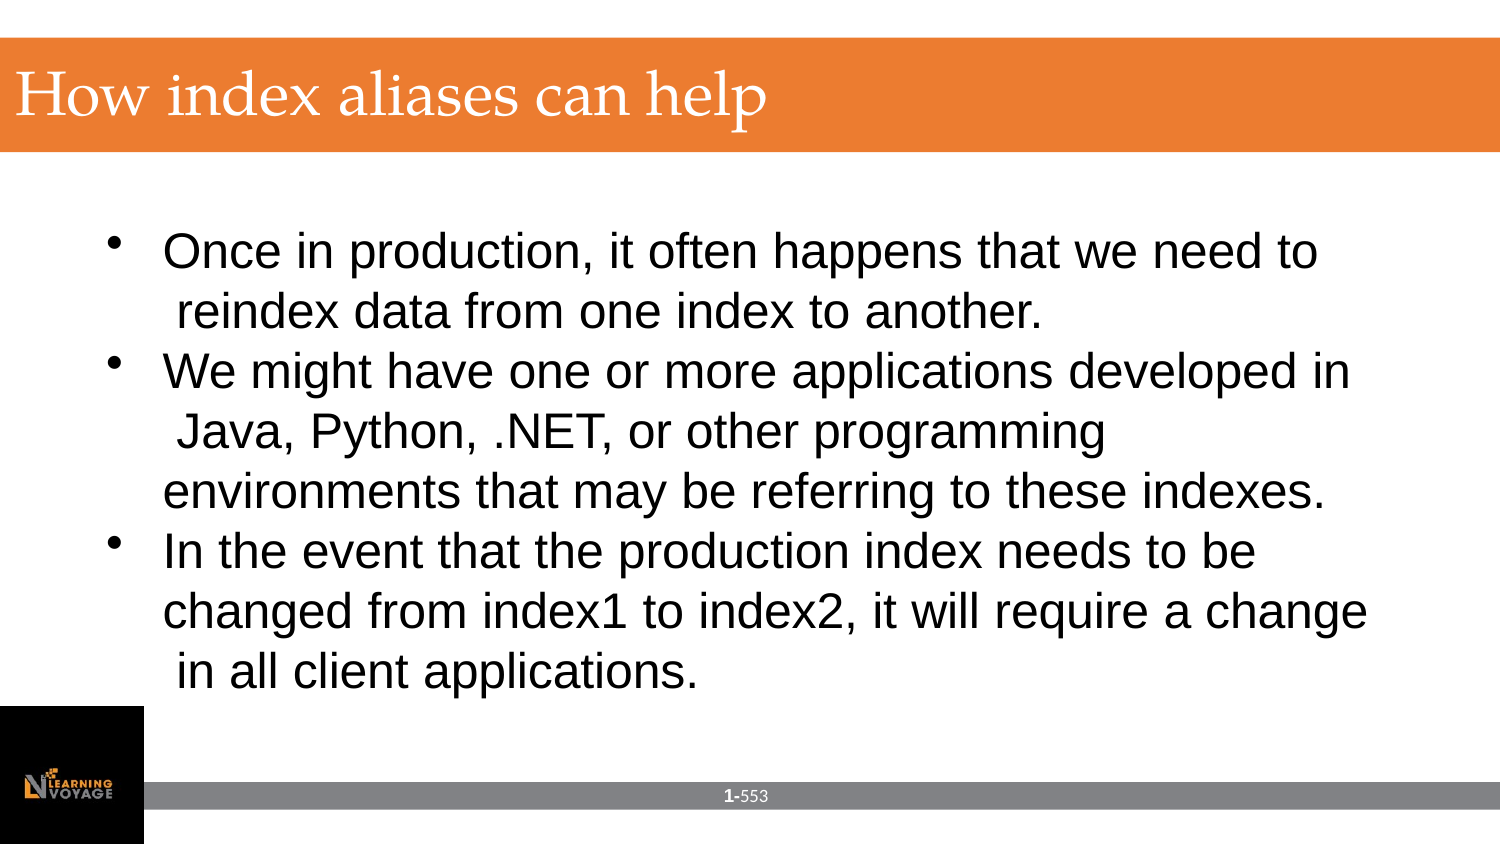

# How index aliases can help
Once in production, it often happens that we need to  reindex data from one index to another.
We might have one or more applications developed in  Java, Python, .NET, or other programming  environments that may be referring to these indexes.
In the event that the production index needs to be  changed from index1 to index2, it will require a change  in all client applications.
1-553